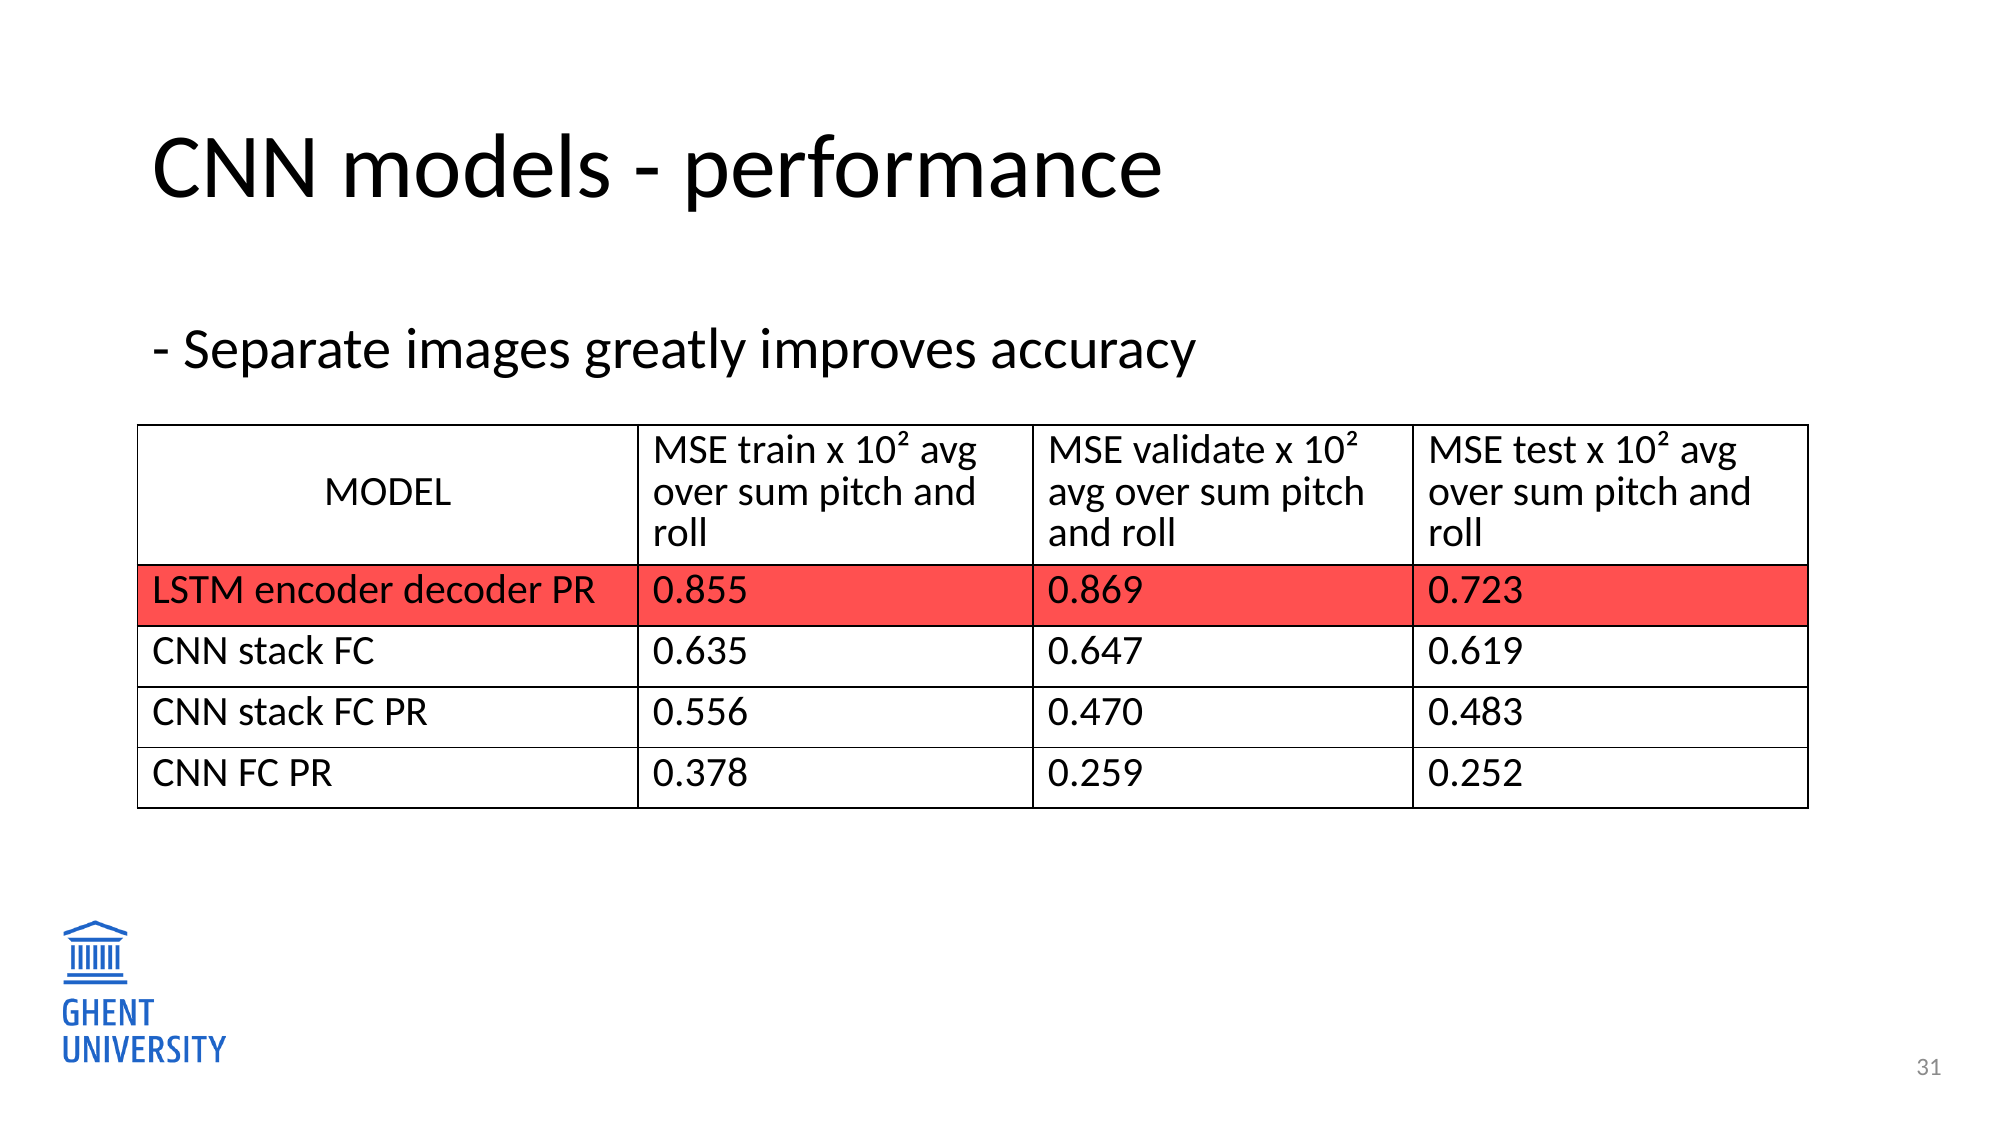

# CNN models - performance
- Separate images greatly improves accuracy
| MODEL | MSE train x 10² avg over sum pitch and roll | MSE validate x 10² avg over sum pitch and roll | MSE test x 10² avg over sum pitch and roll |
| --- | --- | --- | --- |
| LSTM encoder decoder PR | 0.855 | 0.869 | 0.723 |
| CNN stack FC | 0.635 | 0.647 | 0.619 |
| CNN stack FC PR | 0.556 | 0.470 | 0.483 |
| CNN FC PR | 0.378 | 0.259 | 0.252 |